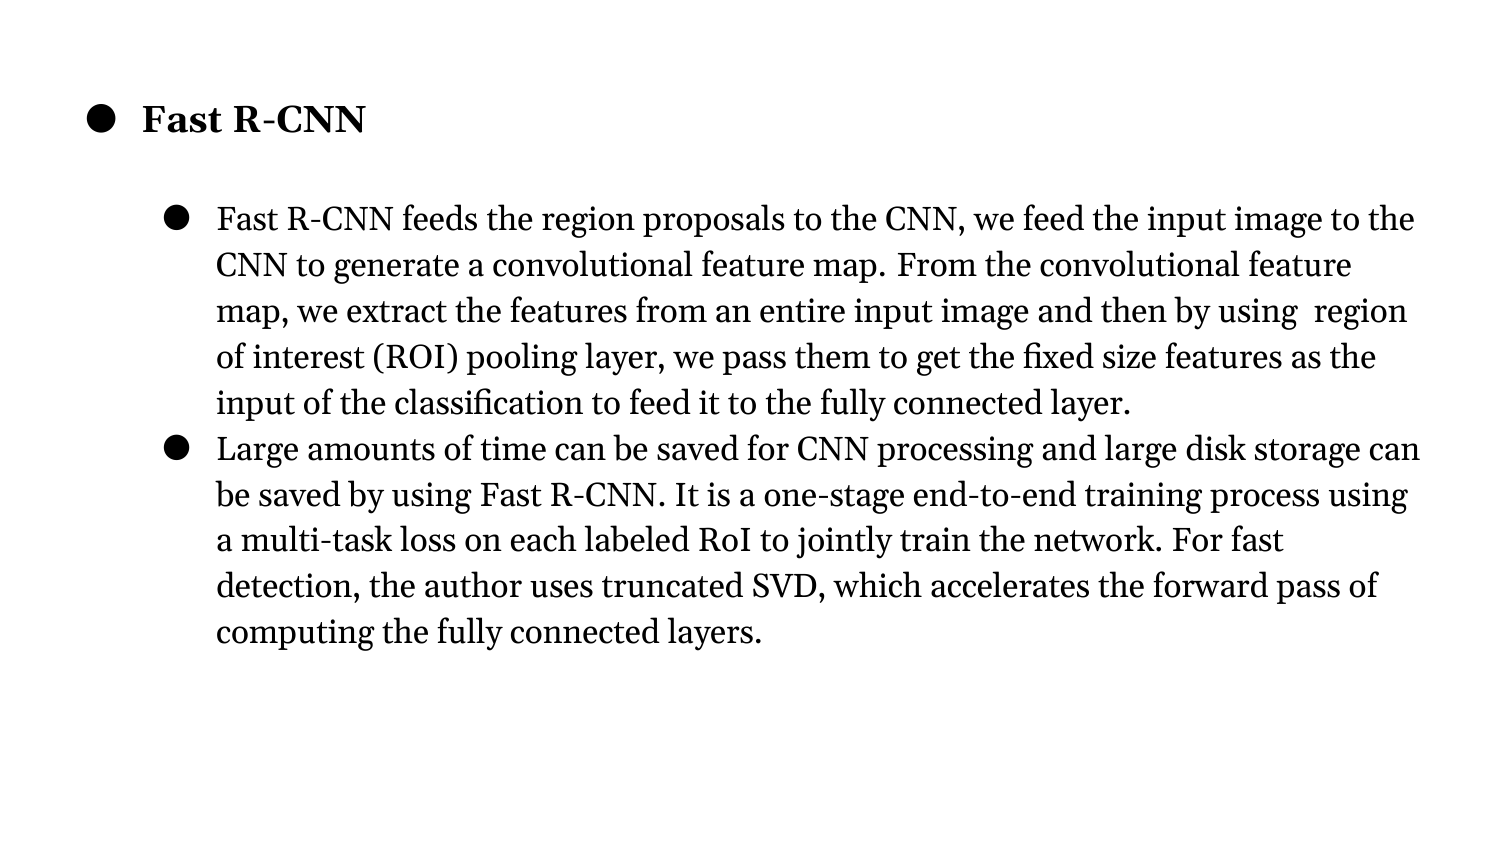

# Fast R-CNN

Fast R-CNN feeds the region proposals to the CNN, we feed the input image to the CNN to generate a convolutional feature map. From the convolutional feature map, we extract the features from an entire input image and then by using  region of interest (ROI) pooling layer, we pass them to get the fixed size features as the input of the classification to feed it to the fully connected layer.
Large amounts of time can be saved for CNN processing and large disk storage can be saved by using Fast R-CNN. It is a one-stage end-to-end training process using a multi-task loss on each labeled RoI to jointly train the network. For fast detection, the author uses truncated SVD, which accelerates the forward pass of computing the fully connected layers.